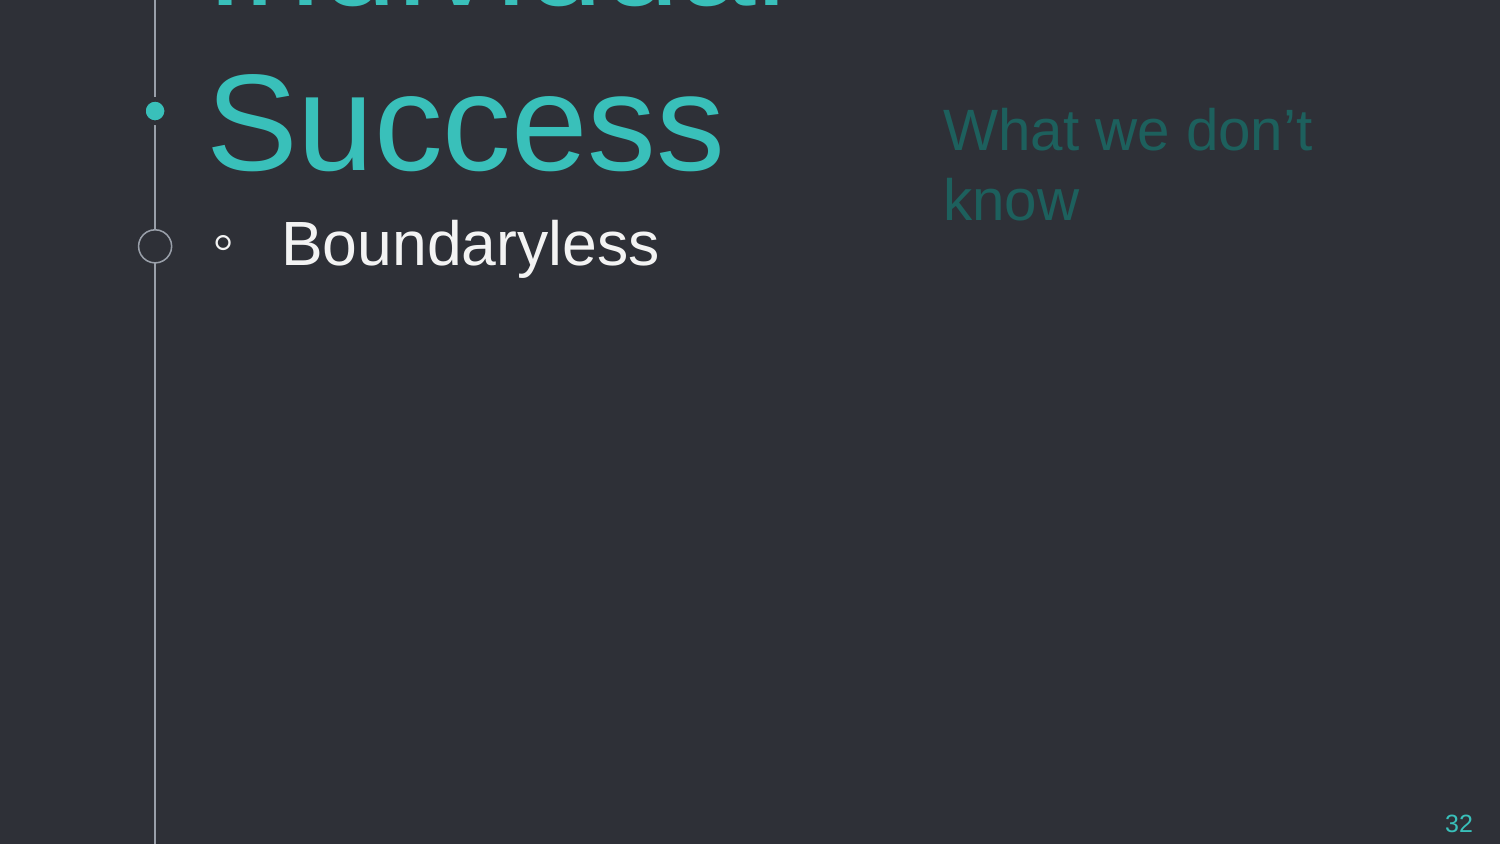

Individual Success
Boundaryless
What we don’t know
32